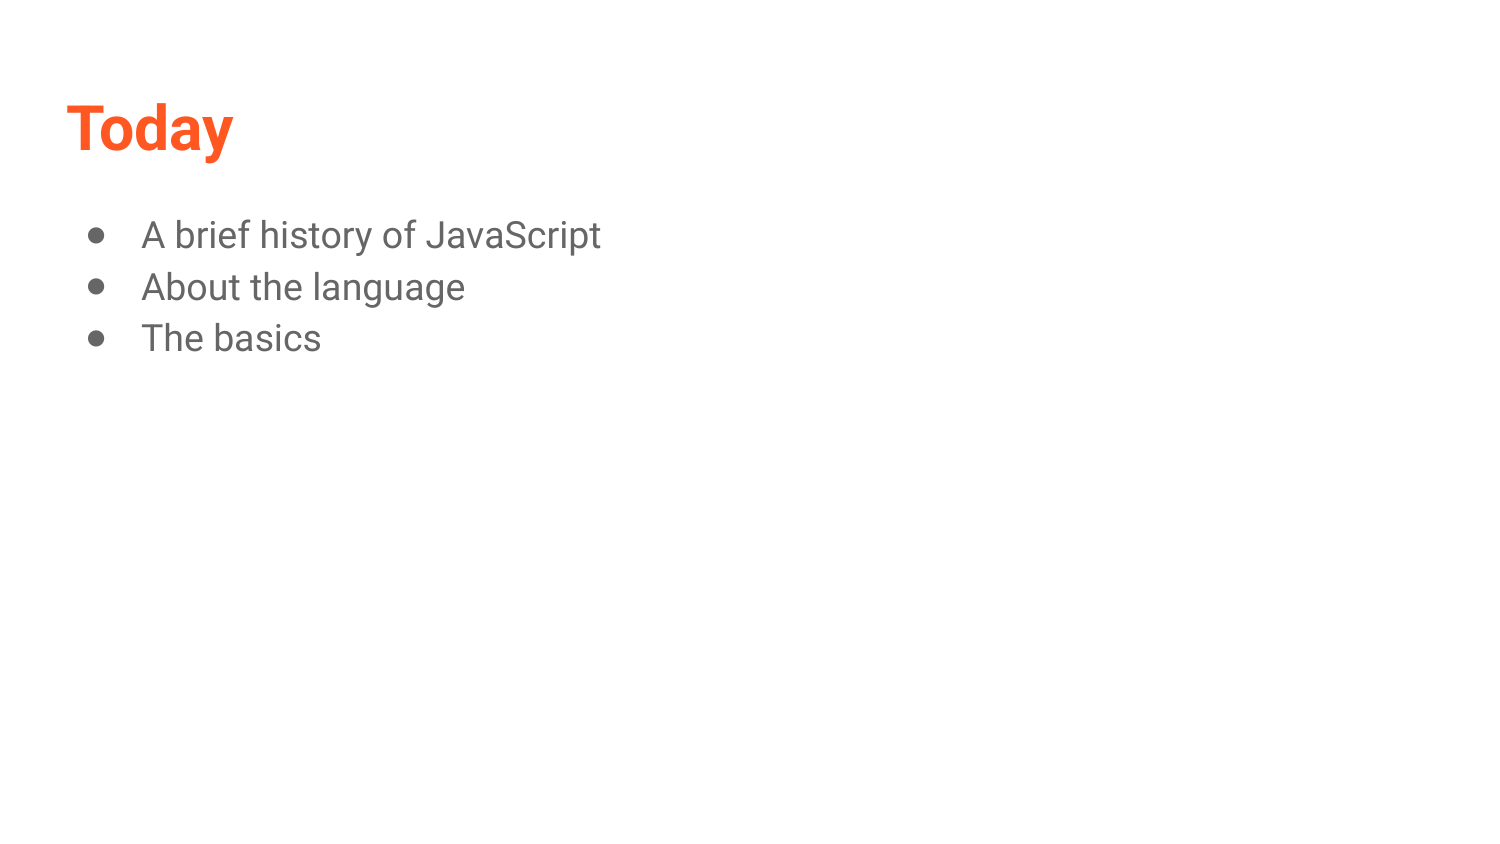

# Today

A brief history of JavaScript
About the language
The basics